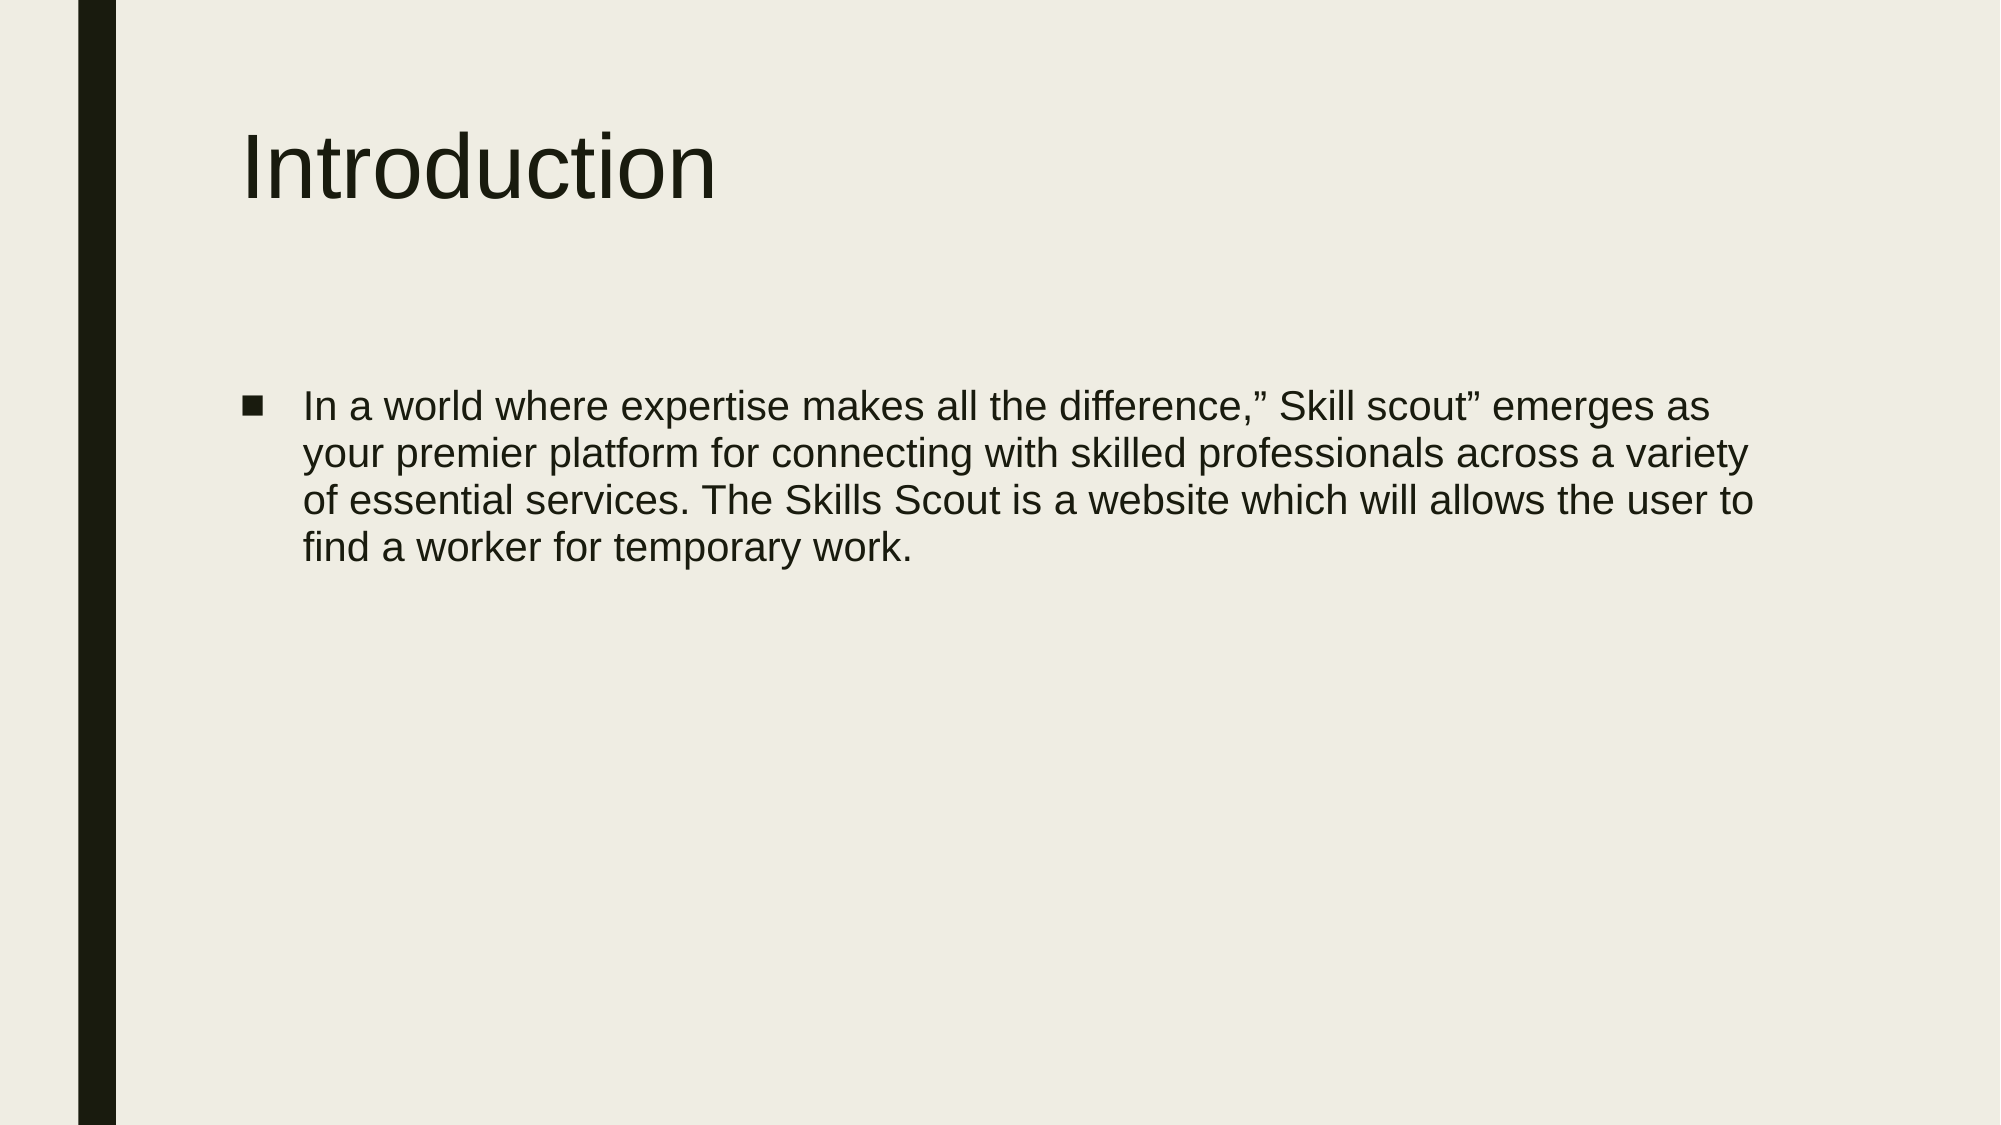

# Introduction
In a world where expertise makes all the difference,” Skill scout” emerges as your premier platform for connecting with skilled professionals across a variety of essential services. The Skills Scout is a website which will allows the user to find a worker for temporary work.